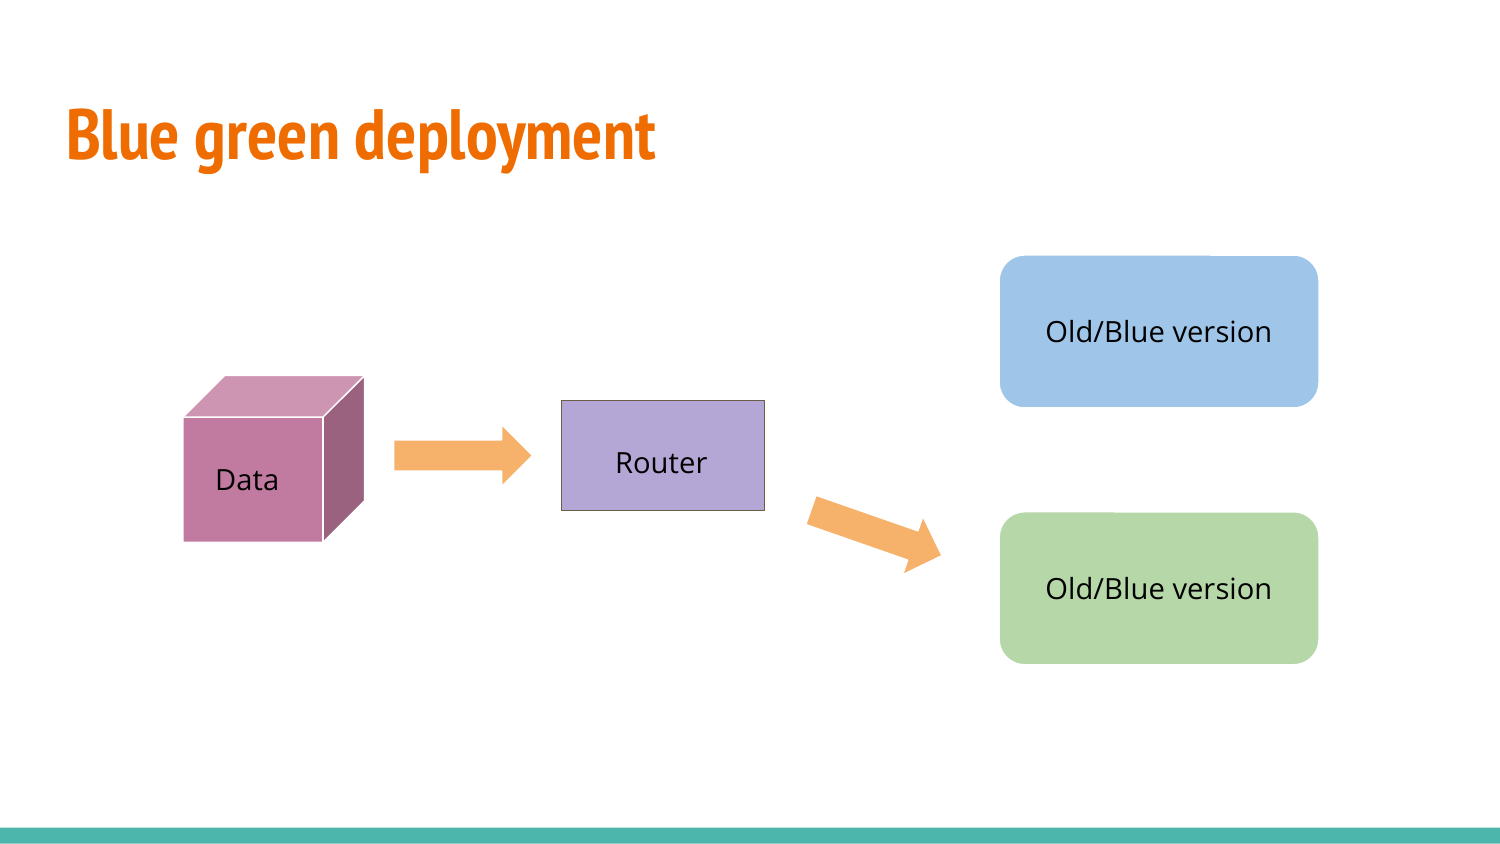

# Blue green deployment

Old/Blue version

Router
Data

Old/Blue version